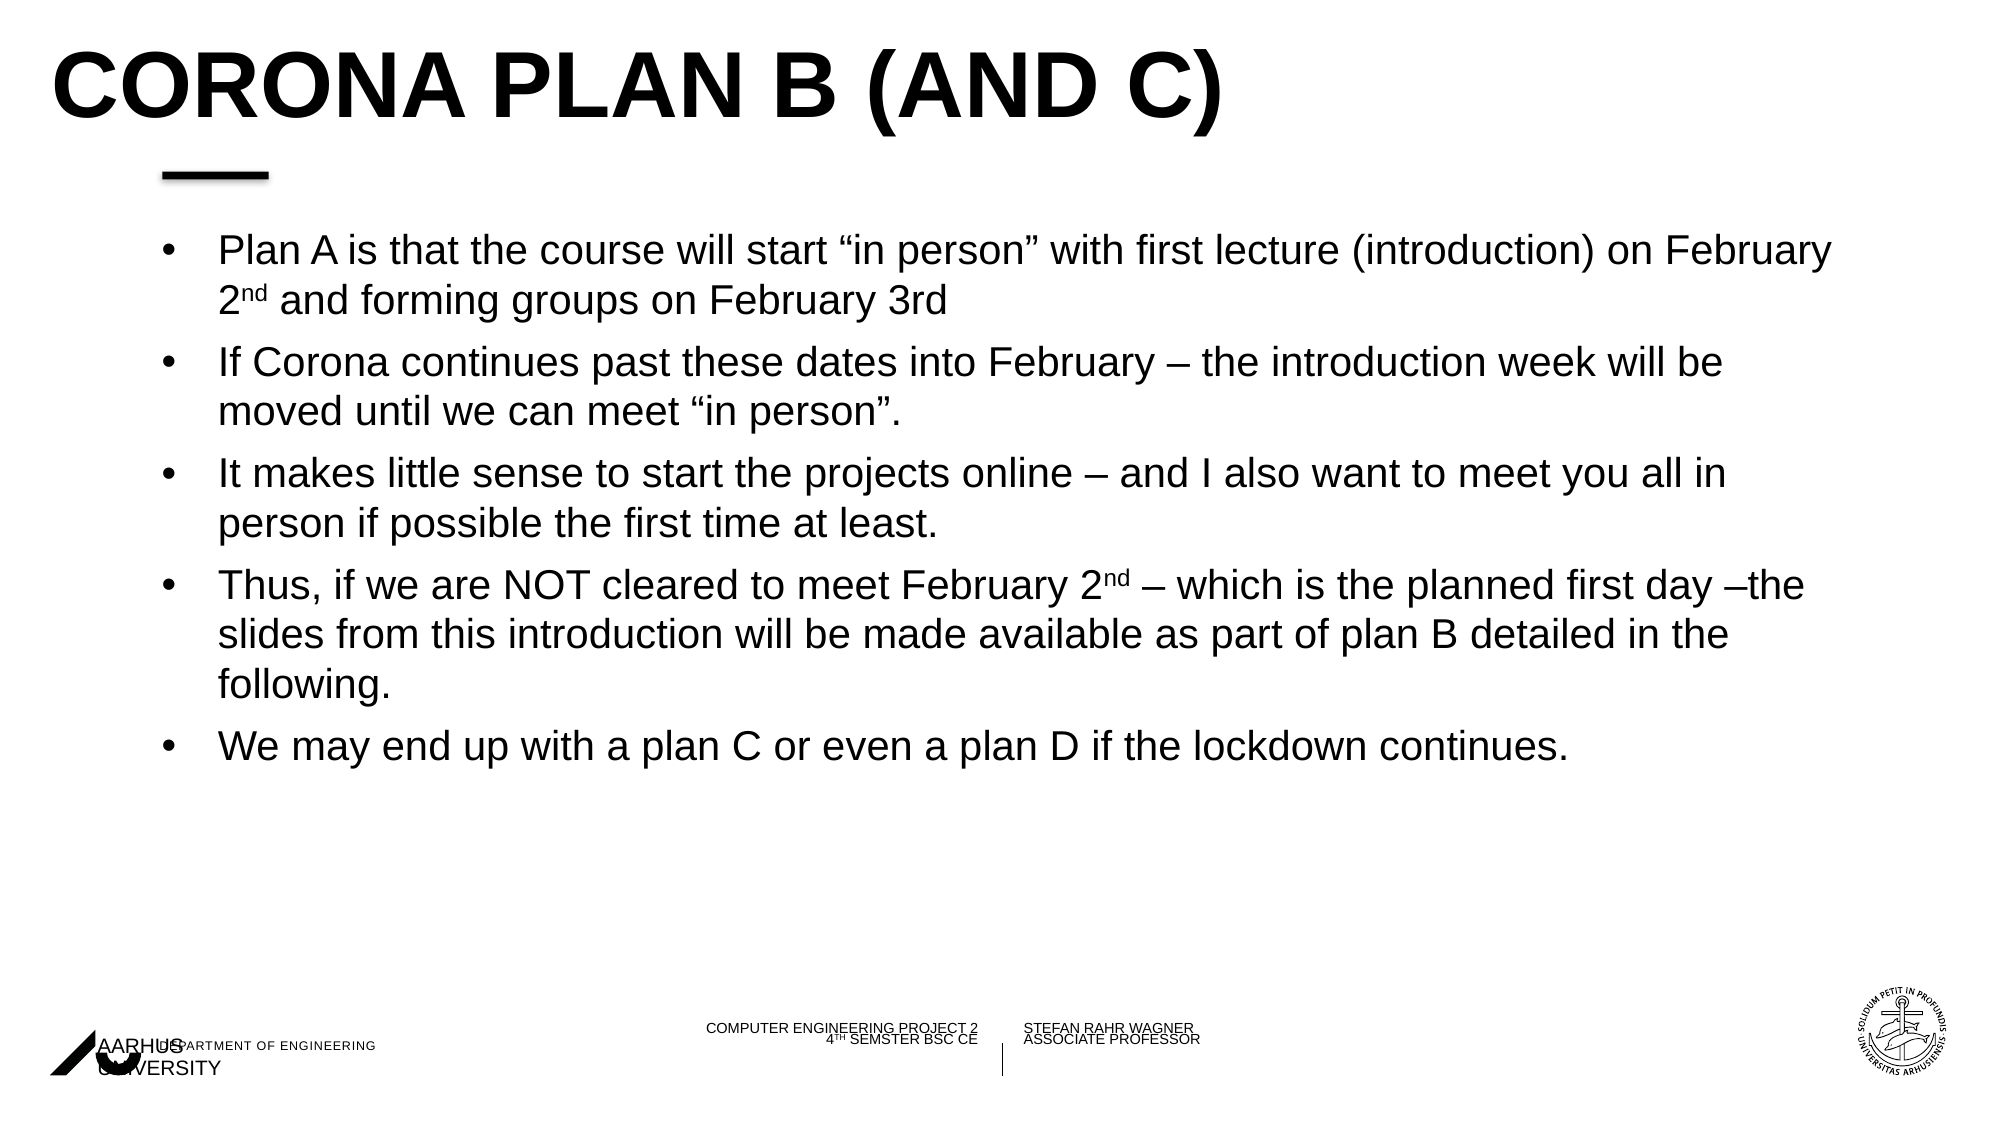

# Corona plan B (and C)
Plan A is that the course will start “in person” with first lecture (introduction) on February 2nd and forming groups on February 3rd
If Corona continues past these dates into February – the introduction week will be moved until we can meet “in person”.
It makes little sense to start the projects online – and I also want to meet you all in person if possible the first time at least.
Thus, if we are NOT cleared to meet February 2nd – which is the planned first day –the slides from this introduction will be made available as part of plan B detailed in the following.
We may end up with a plan C or even a plan D if the lockdown continues.
28/01/202130/10/2020